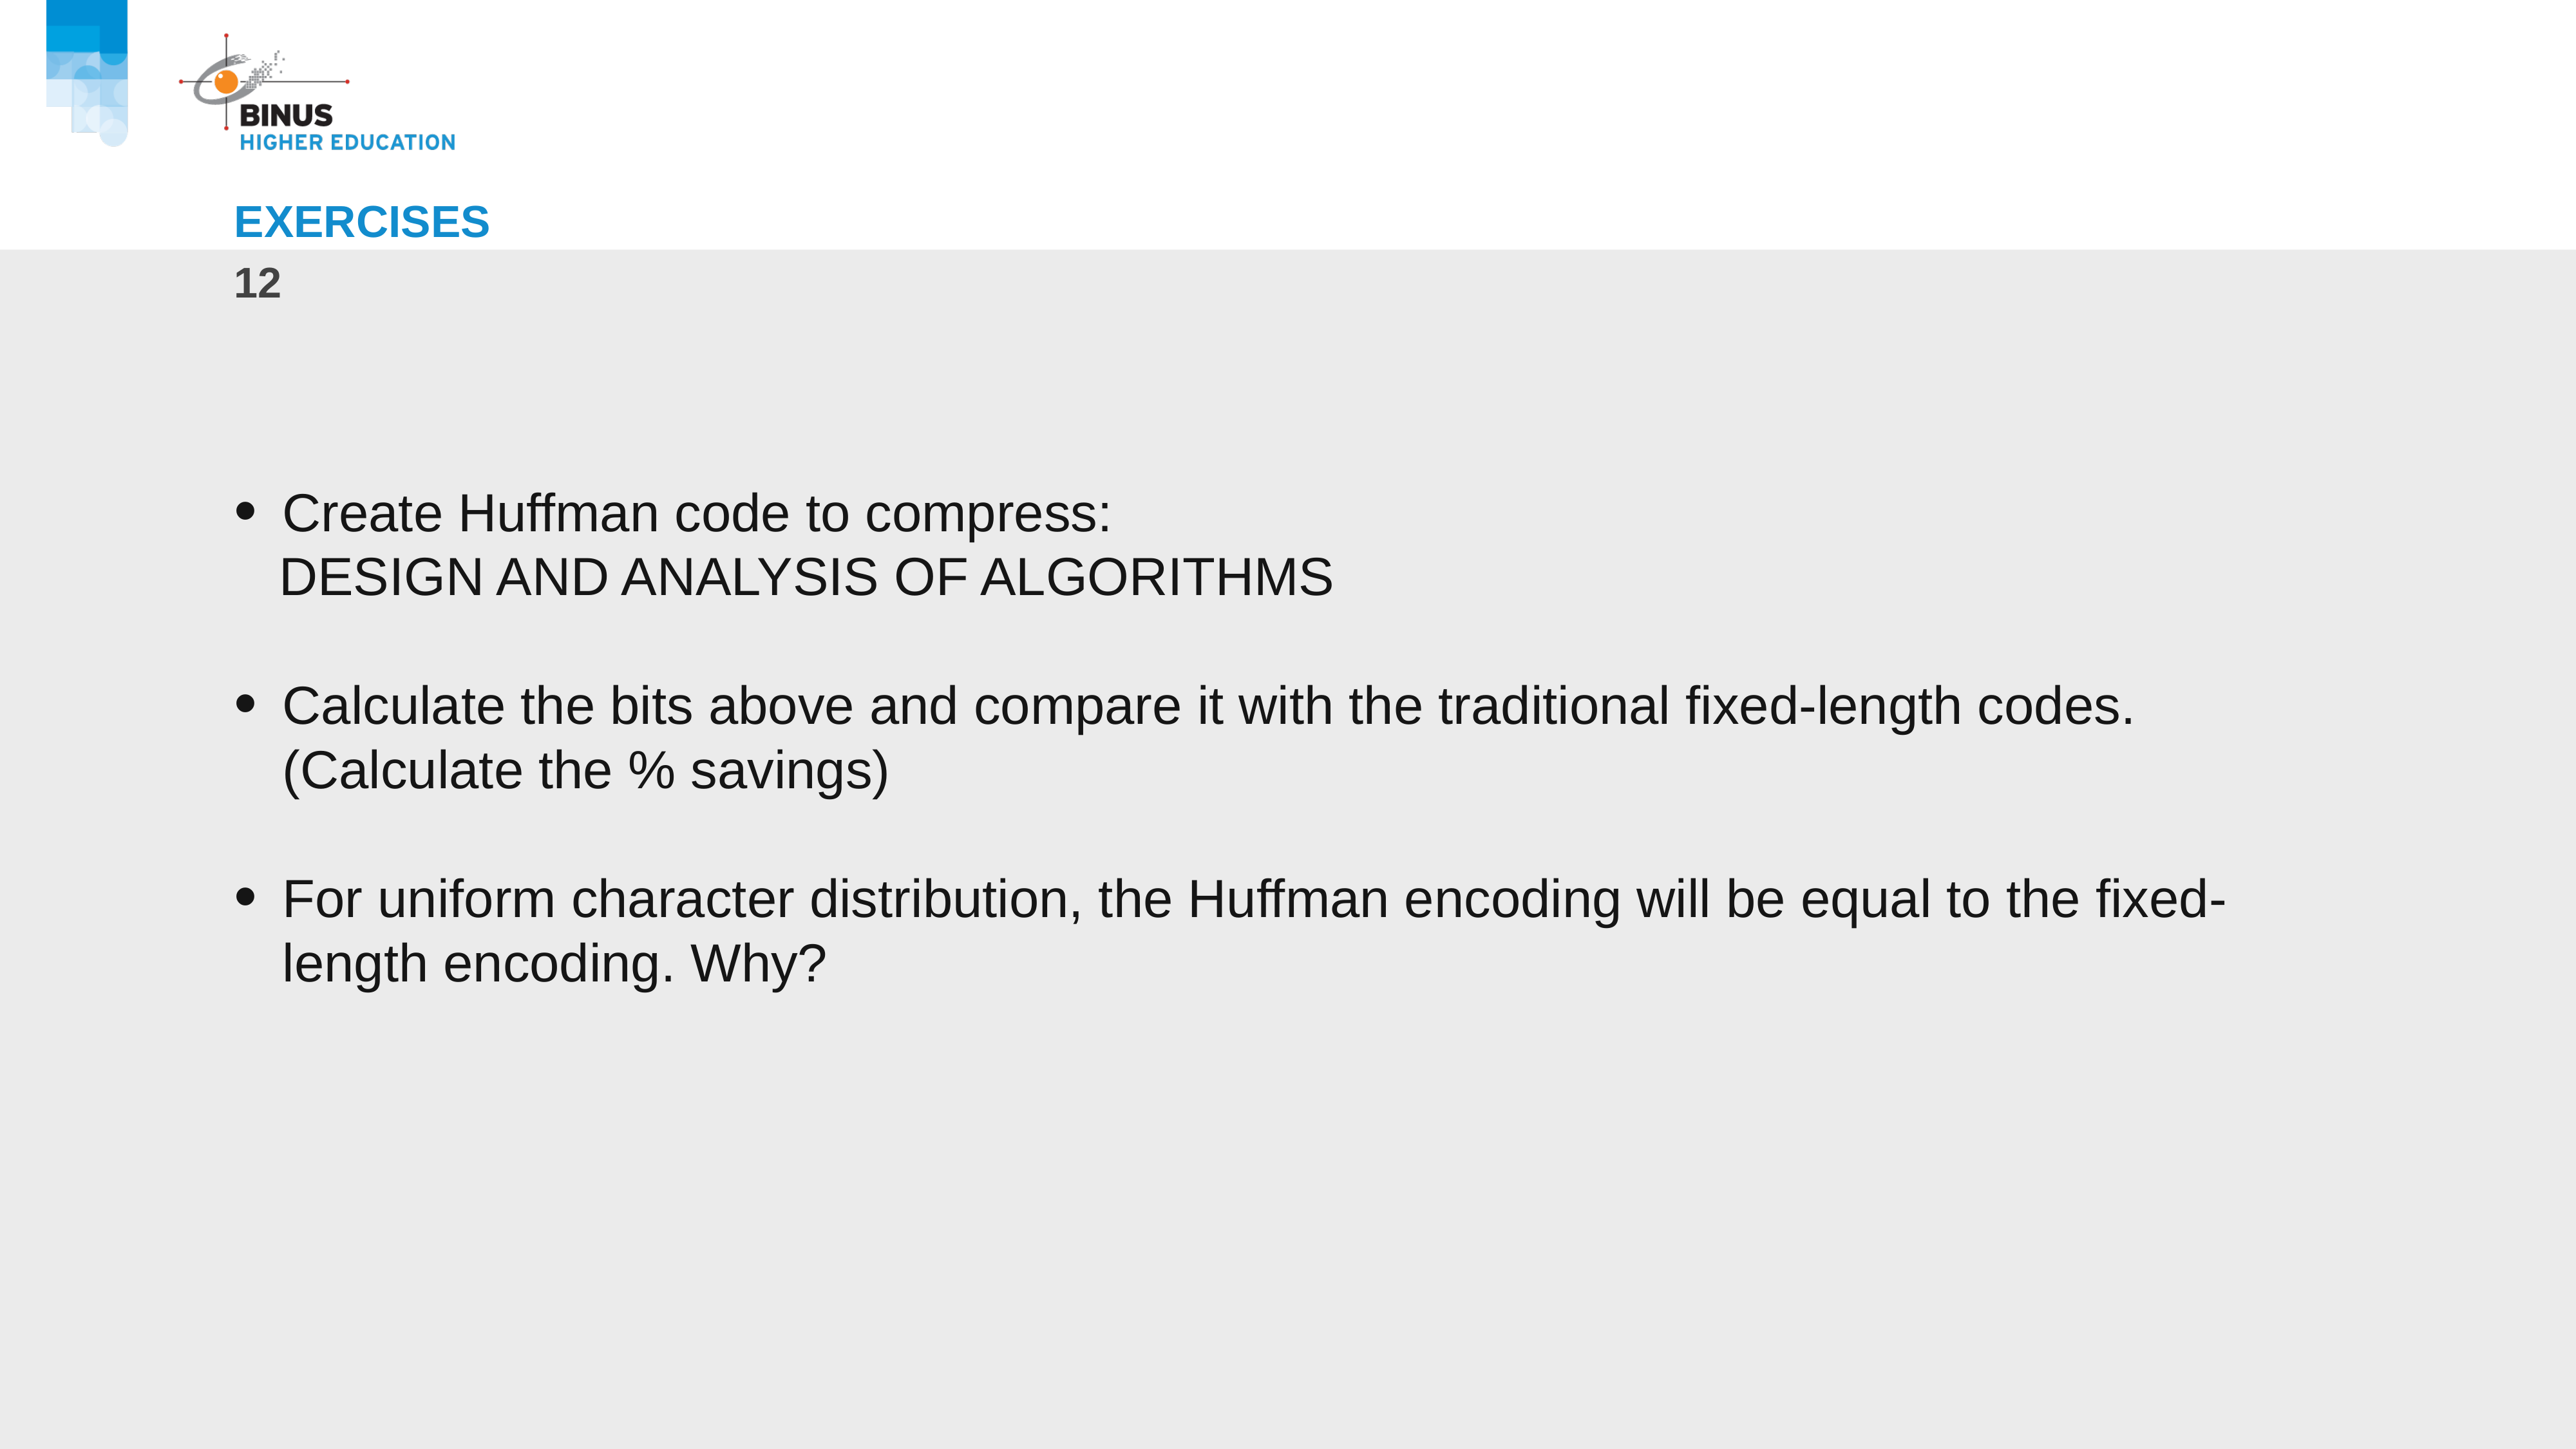

# Exercises
12
Create Huffman code to compress:
   DESIGN AND ANALYSIS OF ALGORITHMS

Calculate the bits above and compare it with the traditional fixed-length codes. (Calculate the % savings)

For uniform character distribution, the Huffman encoding will be equal to the fixed-length encoding. Why?